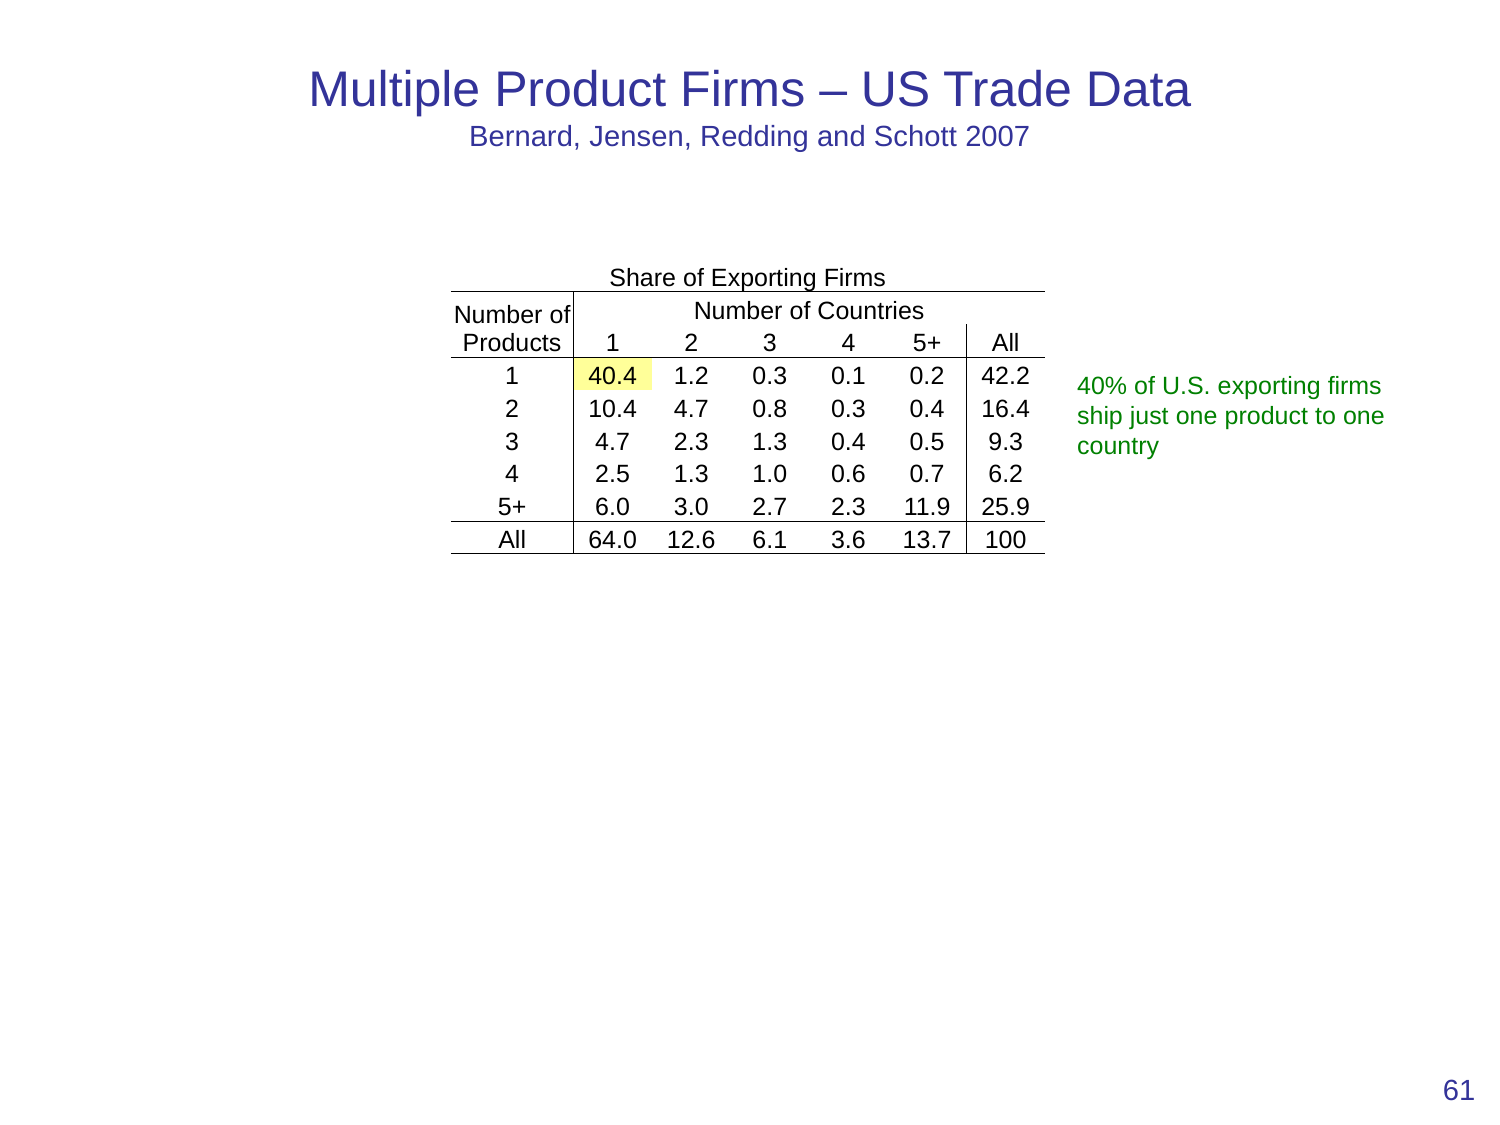

# Multiple Product Firms – US Trade Data Bernard, Jensen, Redding and Schott 2007
| Share of Exporting Firms |  |  |  |  |  |  |
| --- | --- | --- | --- | --- | --- | --- |
| Number of Products | Number of Countries |  |  |  |  |  |
|  | 1 | 2 | 3 | 4 | 5+ | All |
| 1 | 40.4 | 1.2 | 0.3 | 0.1 | 0.2 | 42.2 |
| 2 | 10.4 | 4.7 | 0.8 | 0.3 | 0.4 | 16.4 |
| 3 | 4.7 | 2.3 | 1.3 | 0.4 | 0.5 | 9.3 |
| 4 | 2.5 | 1.3 | 1.0 | 0.6 | 0.7 | 6.2 |
| 5+ | 6.0 | 3.0 | 2.7 | 2.3 | 11.9 | 25.9 |
| All | 64.0 | 12.6 | 6.1 | 3.6 | 13.7 | 100 |
40% of U.S. exporting firms ship just one product to one country

61